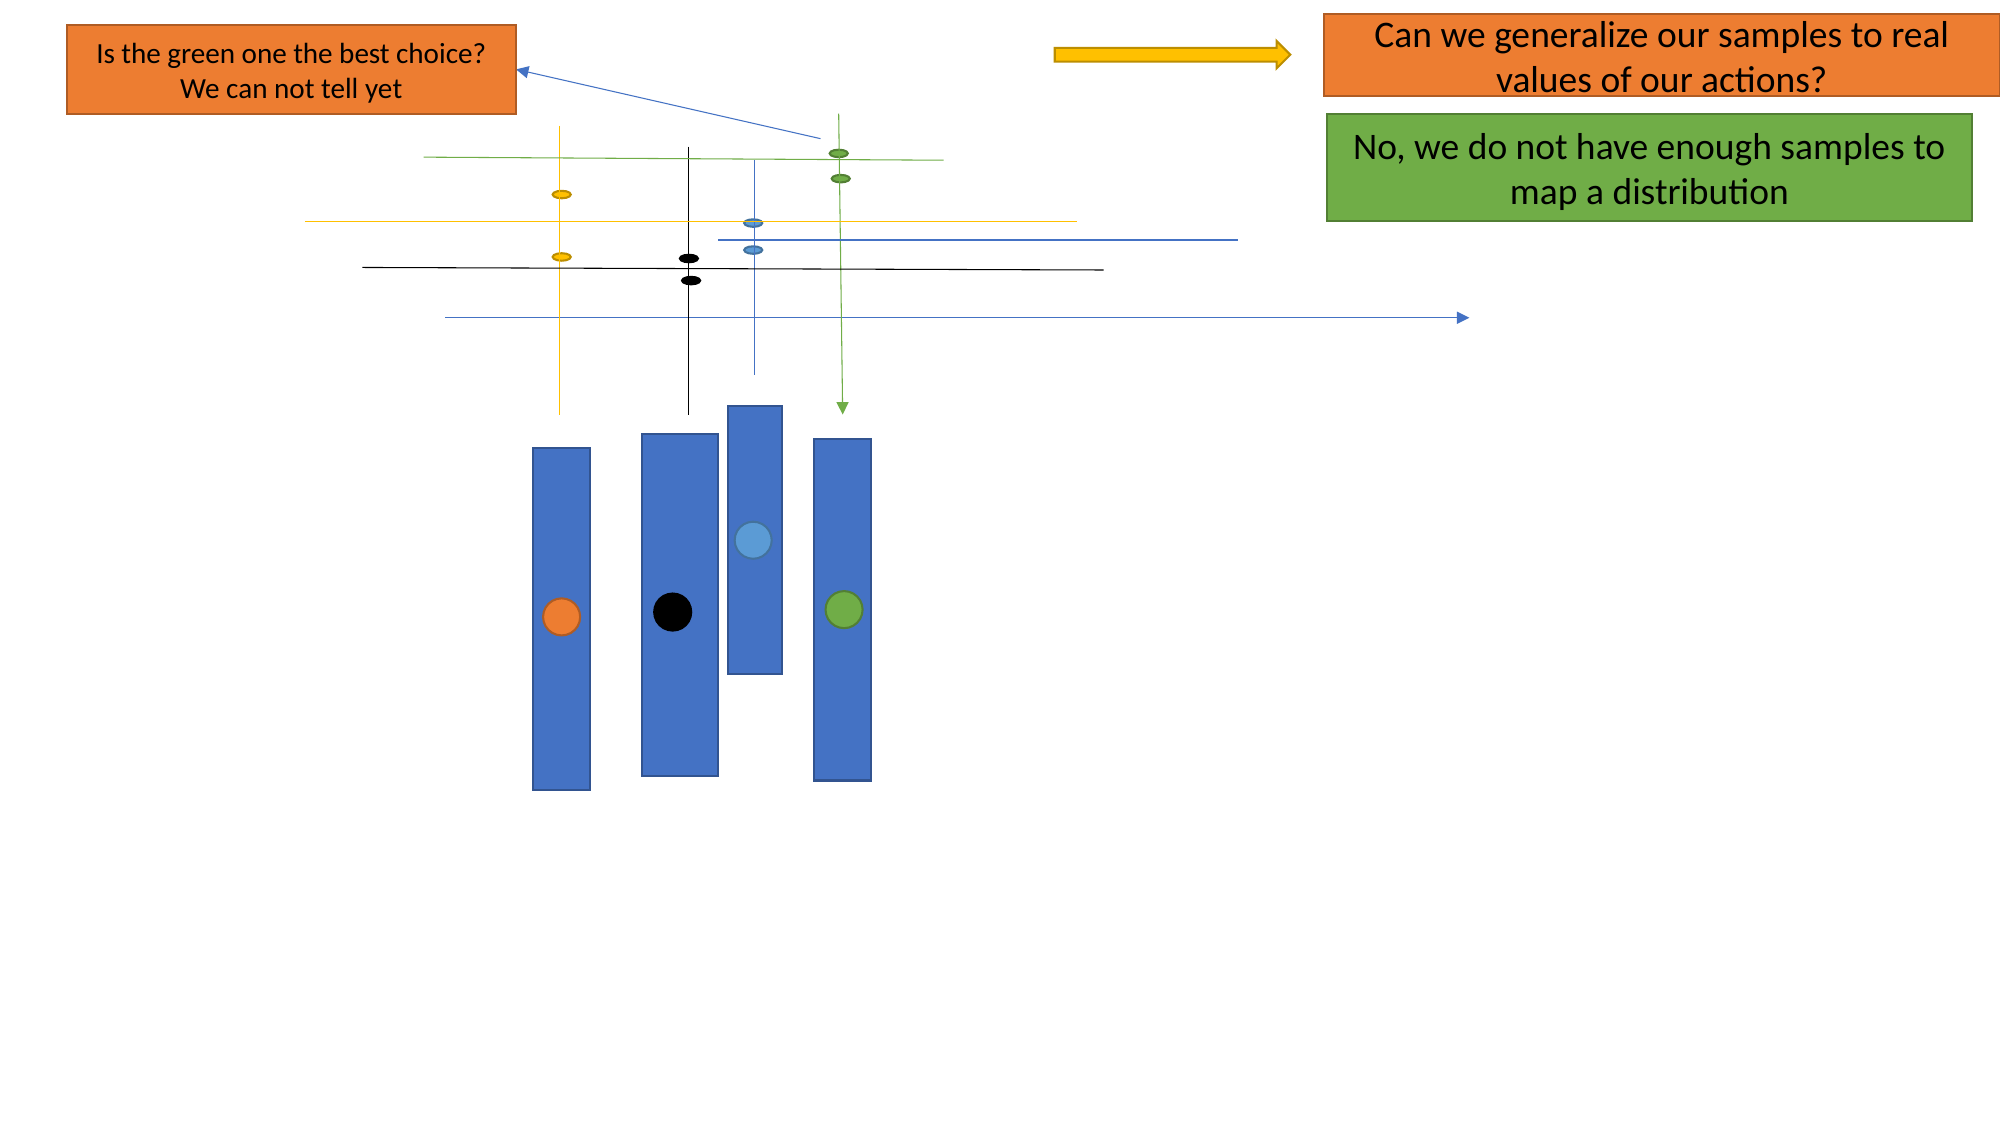

Can we generalize our samples to real values of our actions?
Is the green one the best choice? We can not tell yet

No, we do not have enough samples to map a distribution